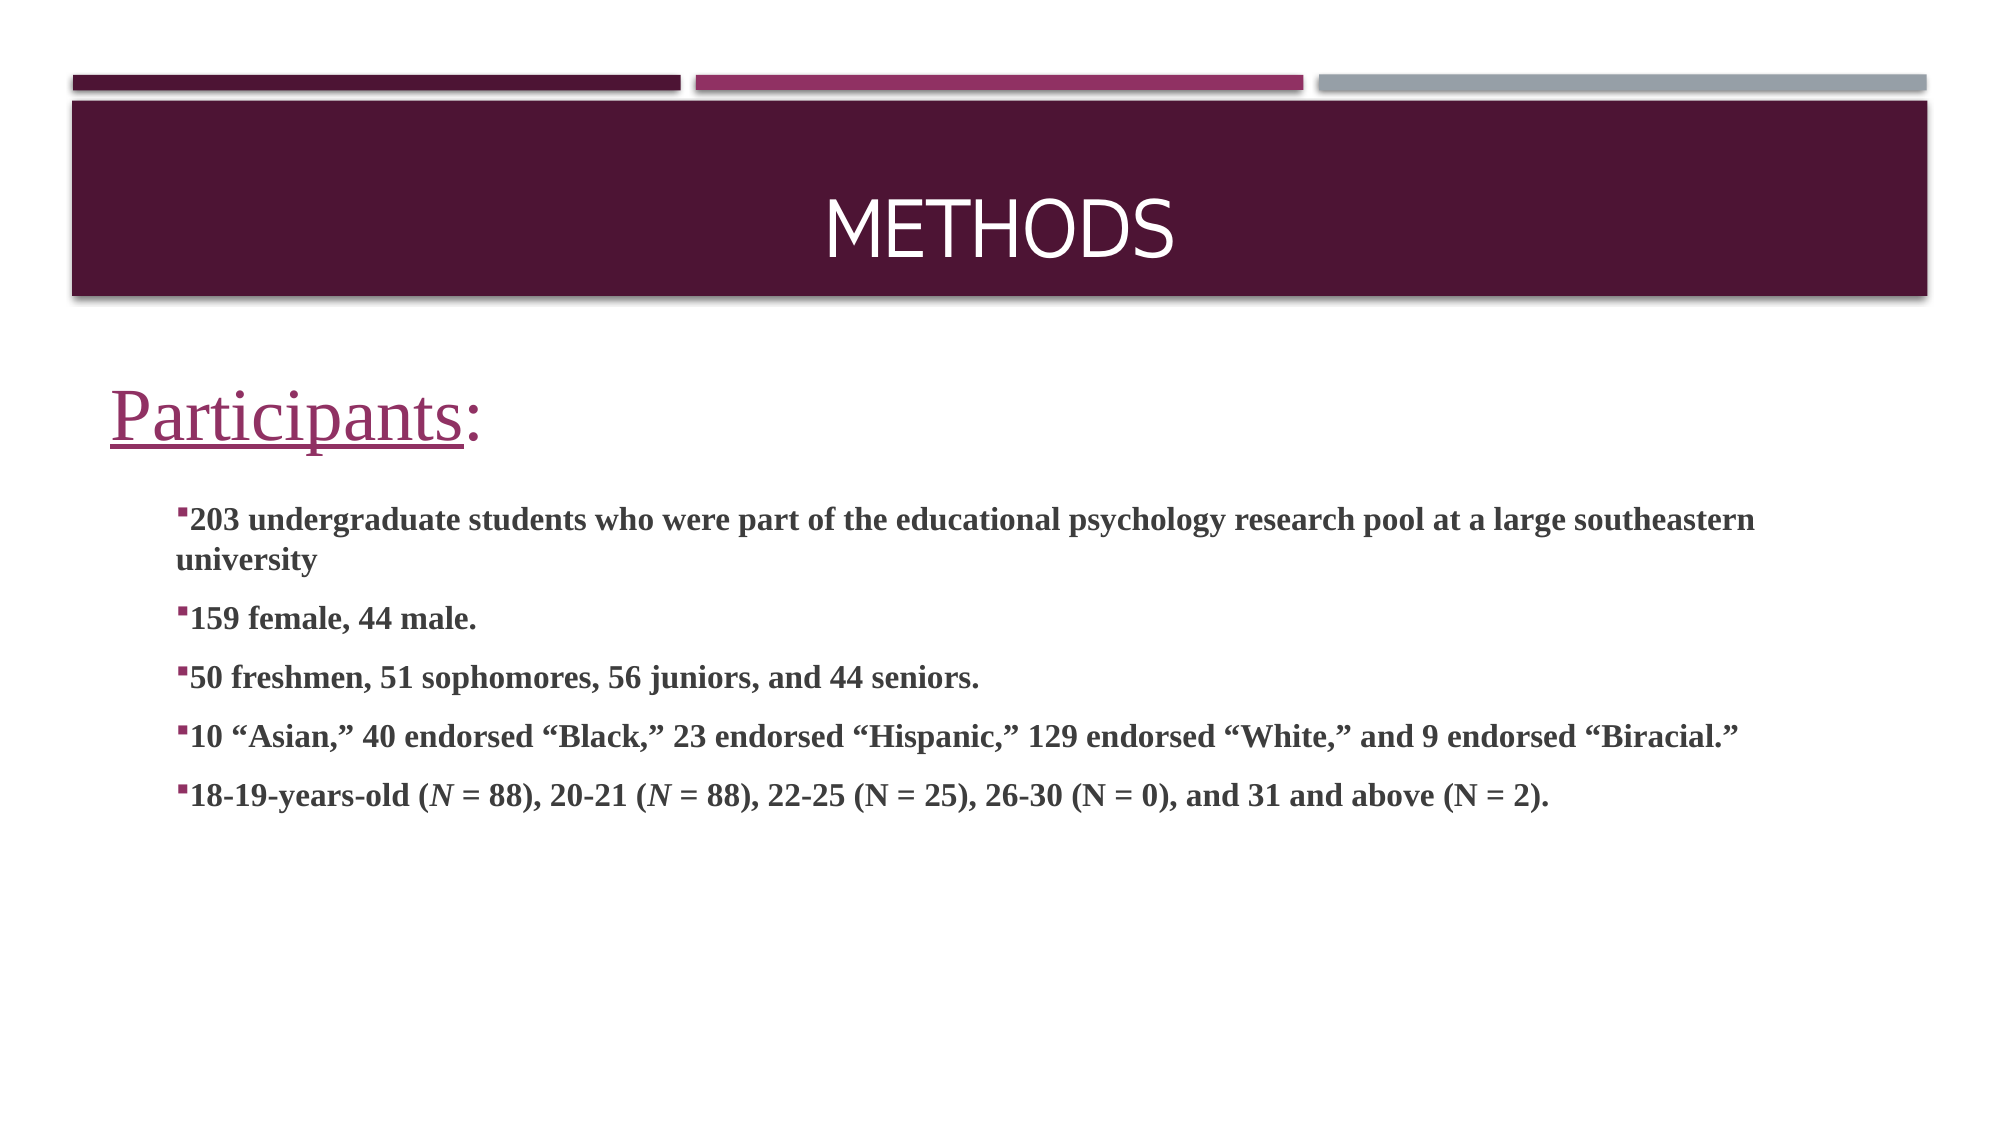

# Methods
Participants:

203 undergraduate students who were part of the educational psychology research pool at a large southeastern university
159 female, 44 male.
50 freshmen, 51 sophomores, 56 juniors, and 44 seniors.
10 “Asian,” 40 endorsed “Black,” 23 endorsed “Hispanic,” 129 endorsed “White,” and 9 endorsed “Biracial.”
18-19-years-old (N = 88), 20-21 (N = 88), 22-25 (N = 25), 26-30 (N = 0), and 31 and above (N = 2).